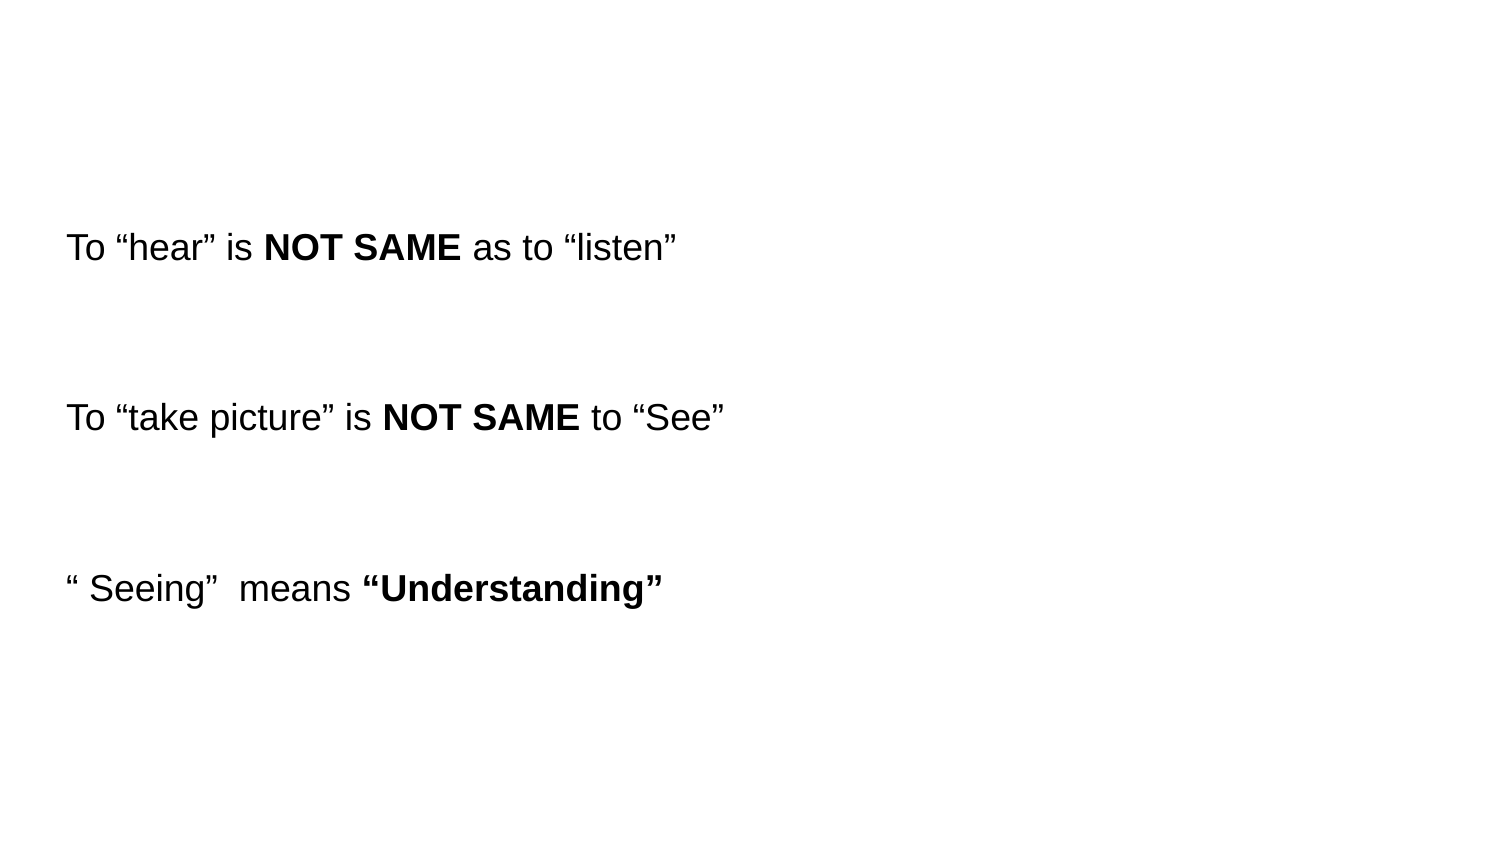

To “hear” is NOT SAME as to “listen”

To “take picture” is NOT SAME to “See”

“ Seeing”  means “Understanding”